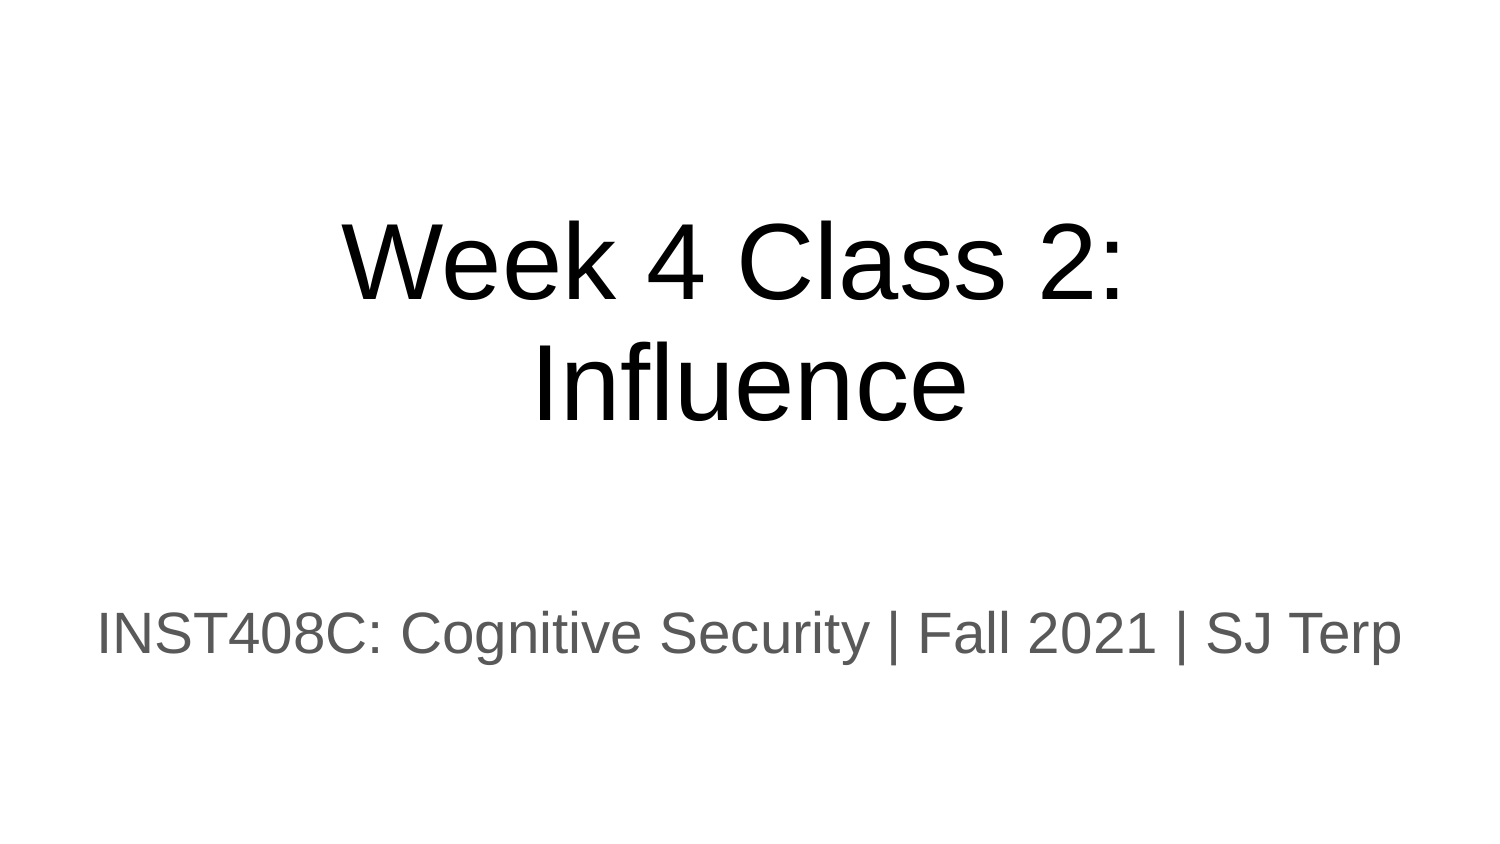

# Week 4 Class 2:
Influence
INST408C: Cognitive Security | Fall 2021 | SJ Terp